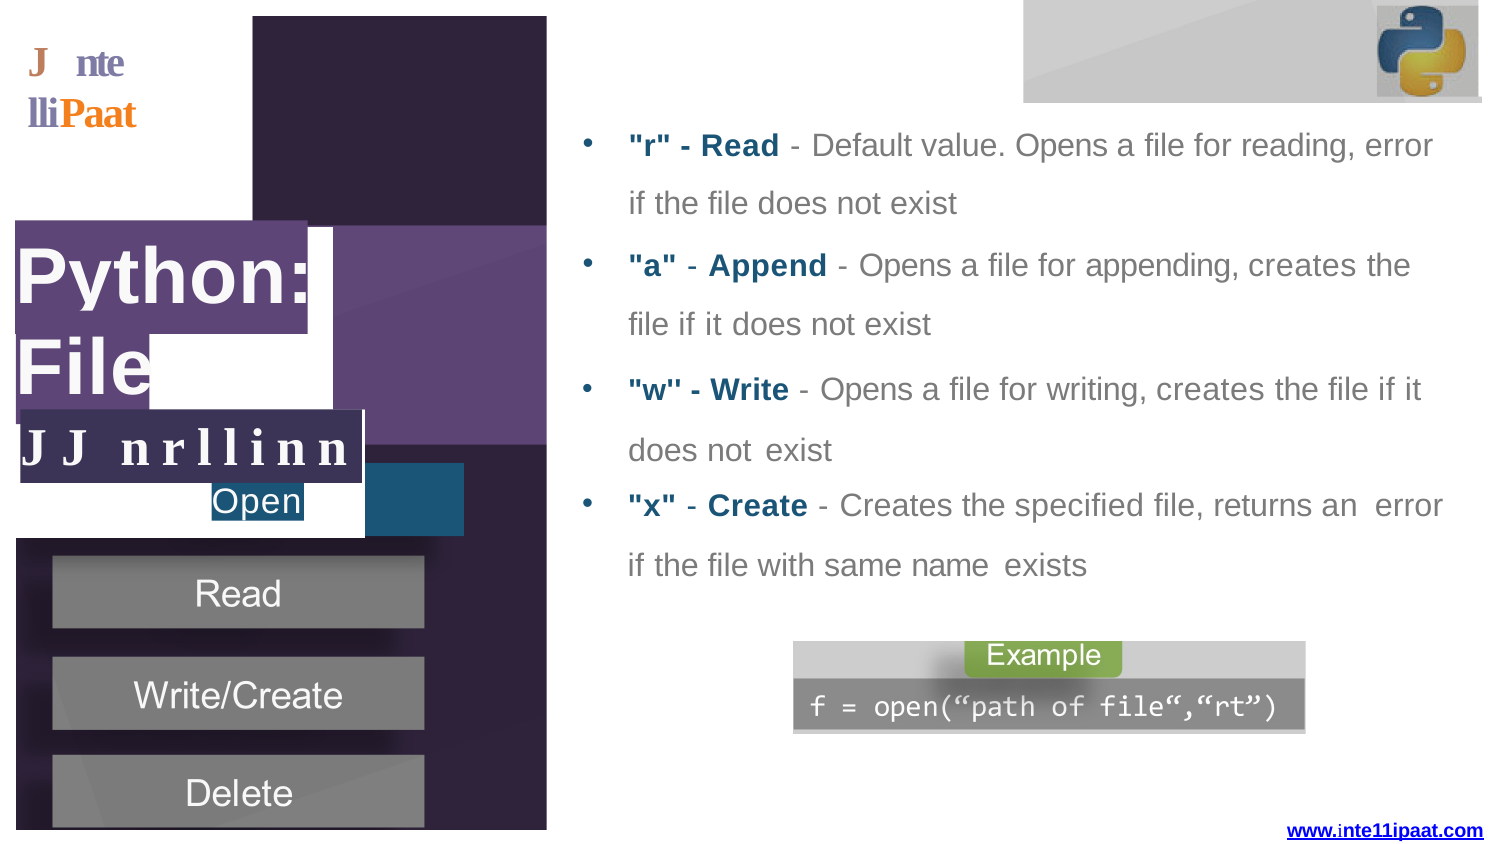

J	nte lliPaat
"r" - Read - Default value. Opens a file for reading, error  if the file does not exist
"a" - Append - Opens a file for appending, creates the  file if it does not exist
"w'' - Write - Opens a file for writing, creates the file if it  does not exist
"x" - Create - Creates the specified file, returns an error
if the file with same name exists

Python:

File

JJ nrllinn
Open

www.inte11ipaat.com